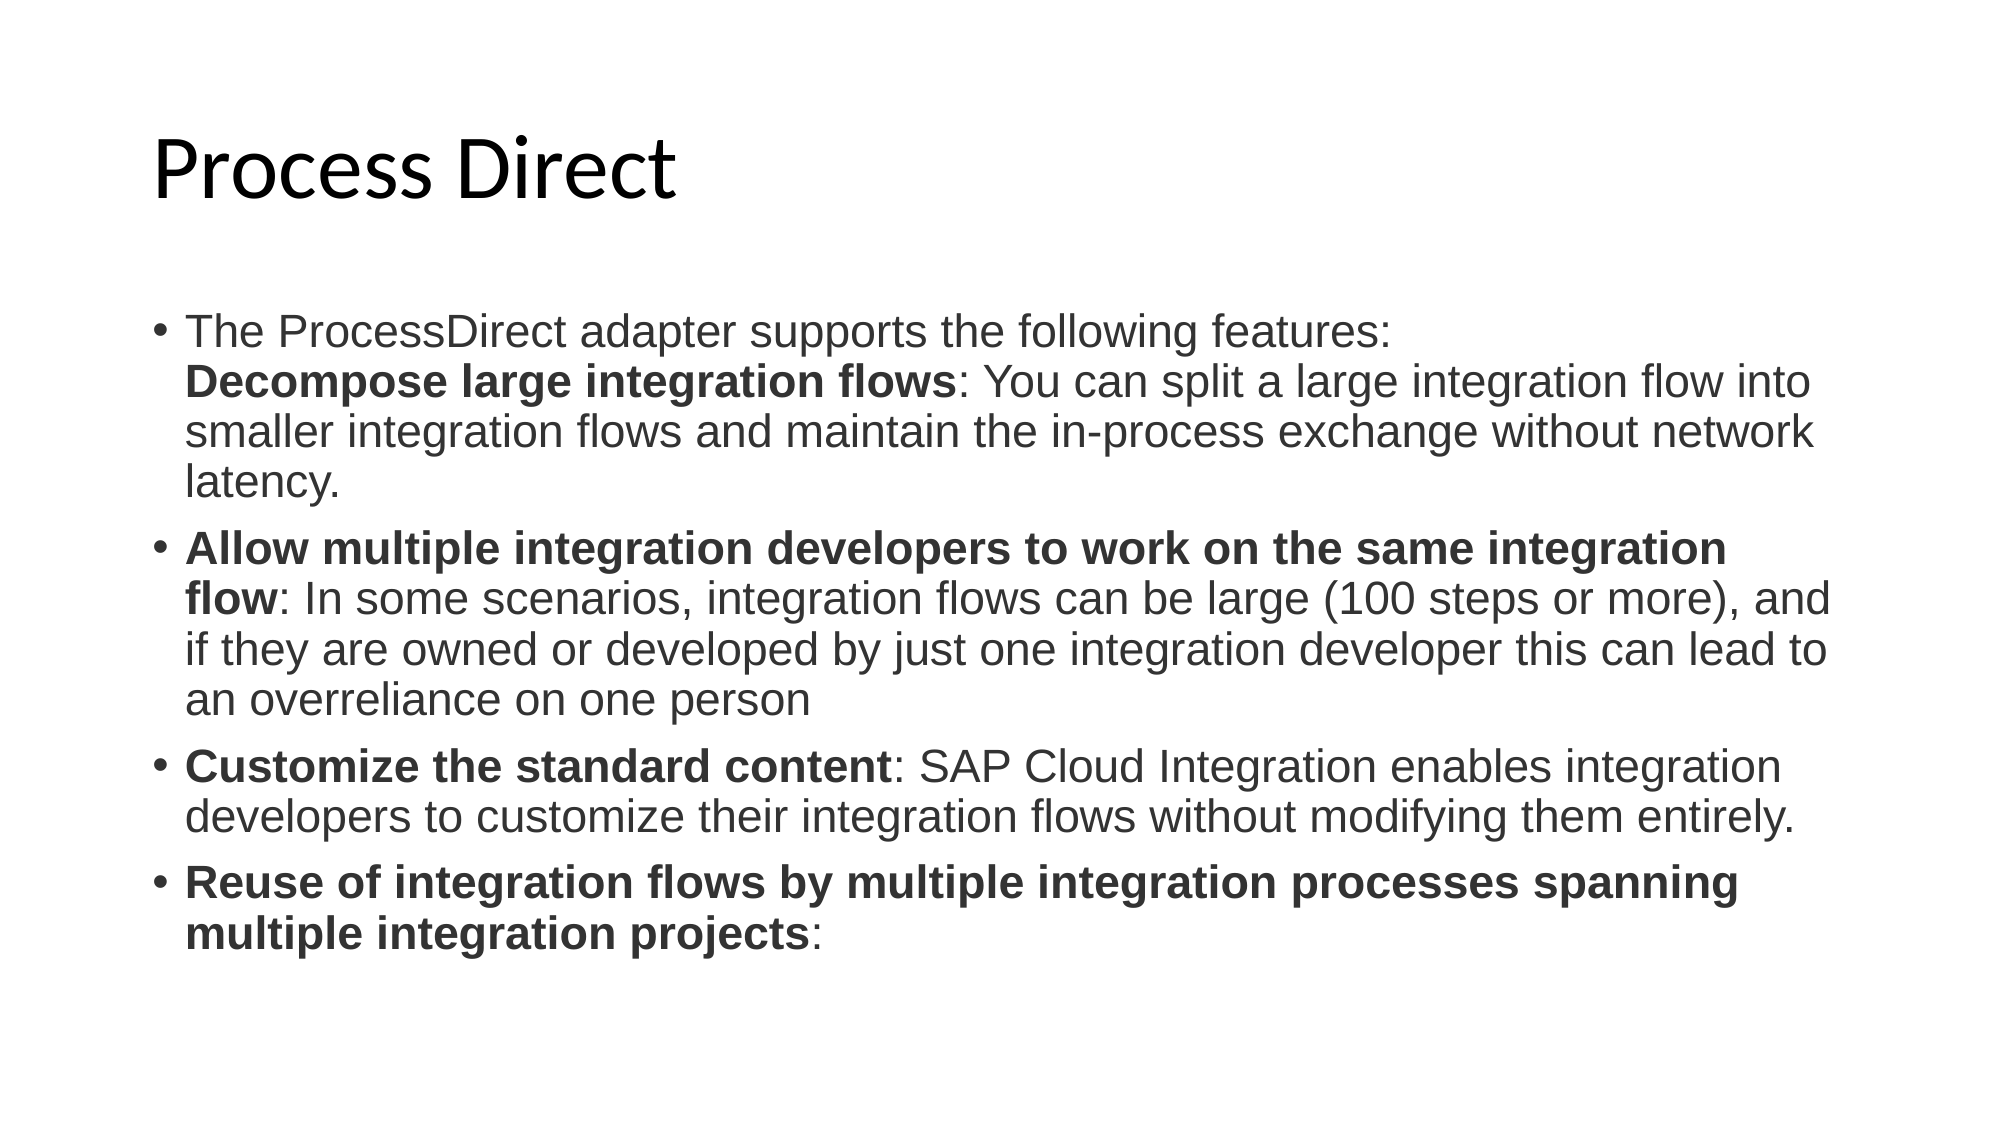

# Process Direct
The ProcessDirect adapter supports the following features:
Decompose large integration flows: You can split a large integration flow into smaller integration flows and maintain the in-process exchange without network latency.
Allow multiple integration developers to work on the same integration flow: In some scenarios, integration flows can be large (100 steps or more), and if they are owned or developed by just one integration developer this can lead to an overreliance on one person
Customize the standard content: SAP Cloud Integration enables integration developers to customize their integration flows without modifying them entirely.
Reuse of integration flows by multiple integration processes spanning multiple integration projects: